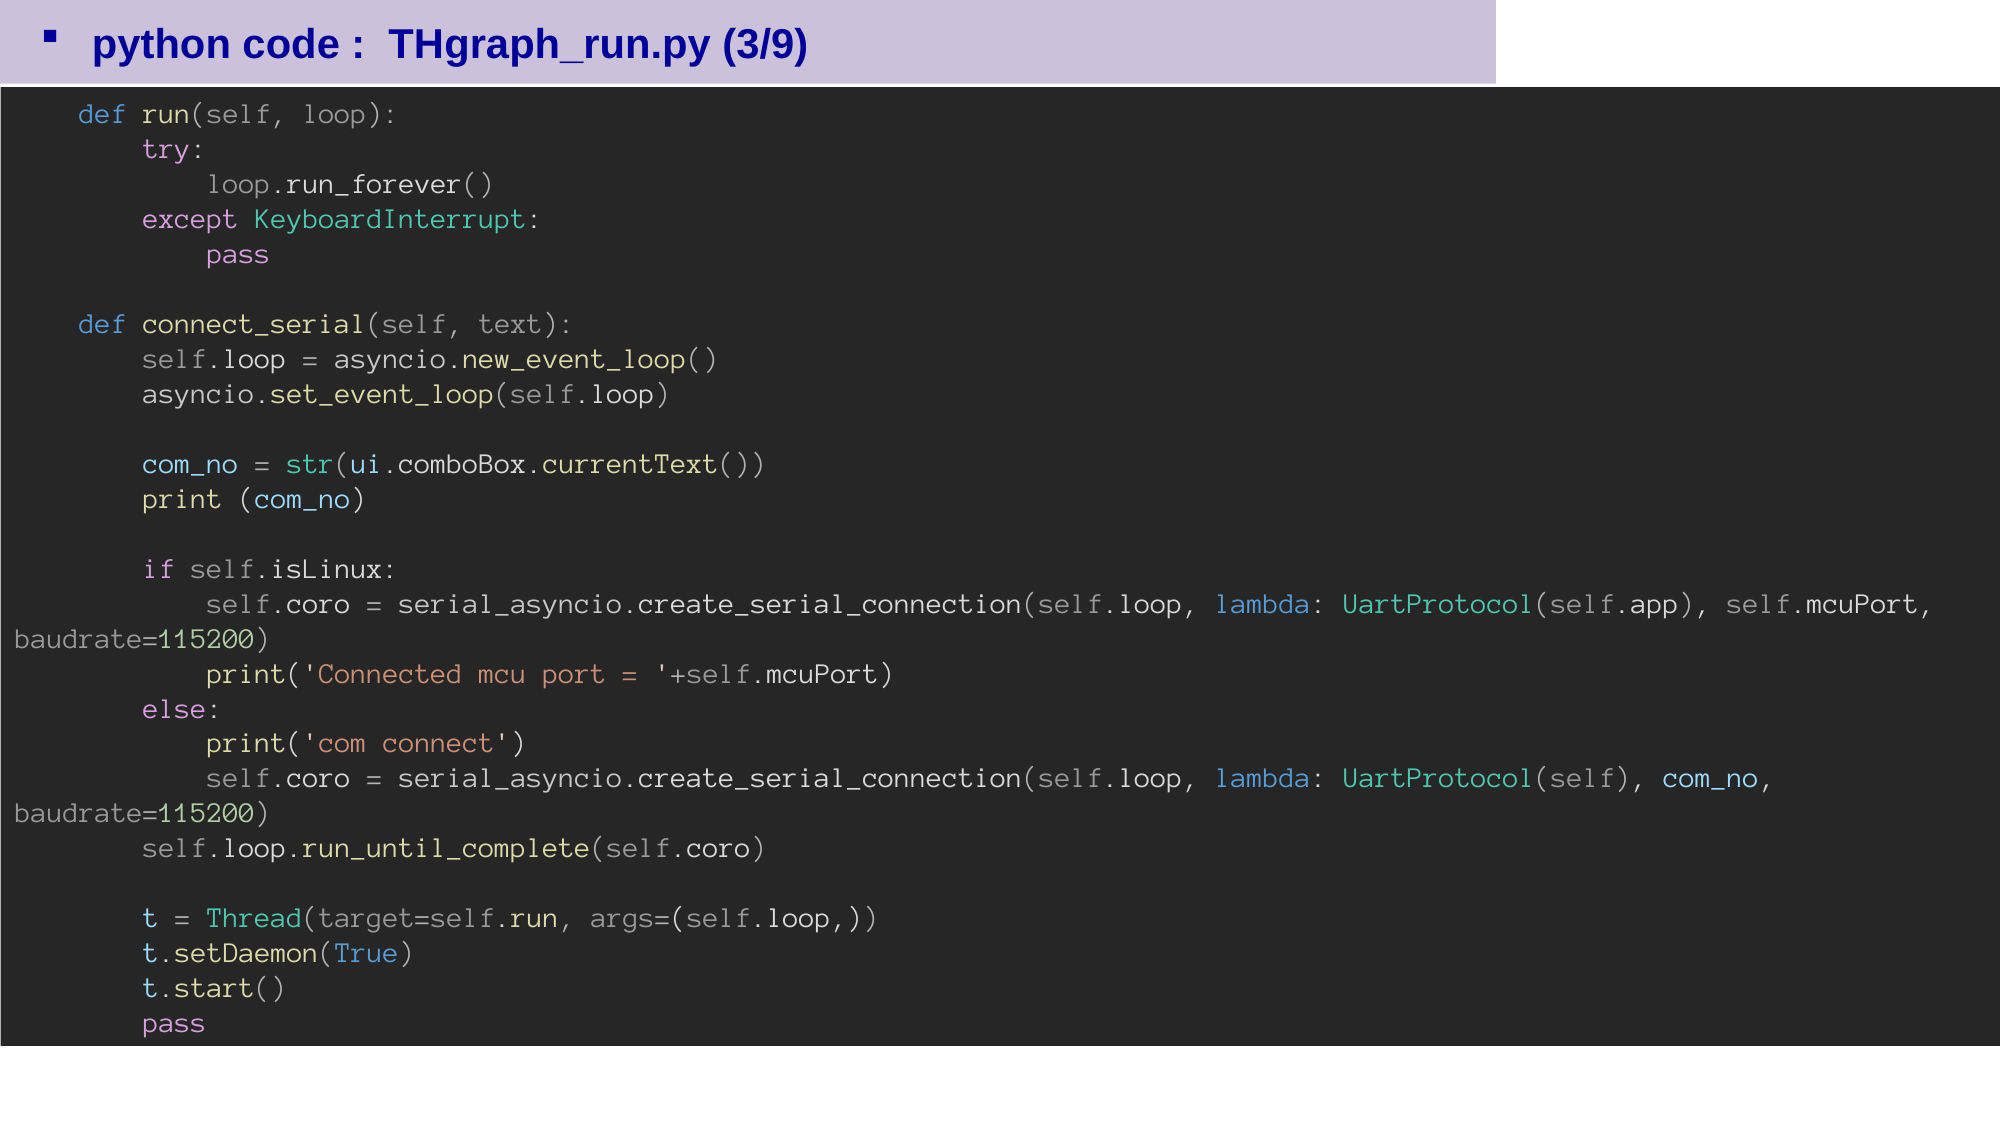

python code :  THgraph_run.py (3/9)

    def run(self, loop):
        try:
            loop.run_forever()
        except KeyboardInterrupt:
            pass
    def connect_serial(self, text):
        self.loop = asyncio.new_event_loop()
        asyncio.set_event_loop(self.loop)
        com_no = str(ui.comboBox.currentText())
        print (com_no)
        if self.isLinux:
            self.coro = serial_asyncio.create_serial_connection(self.loop, lambda: UartProtocol(self.app), self.mcuPort, baudrate=115200)
            print('Connected mcu port = '+self.mcuPort)
        else:
            print('com connect')
            self.coro = serial_asyncio.create_serial_connection(self.loop, lambda: UartProtocol(self), com_no, baudrate=115200)
        self.loop.run_until_complete(self.coro)
        t = Thread(target=self.run, args=(self.loop,))
        t.setDaemon(True)
        t.start()
        pass